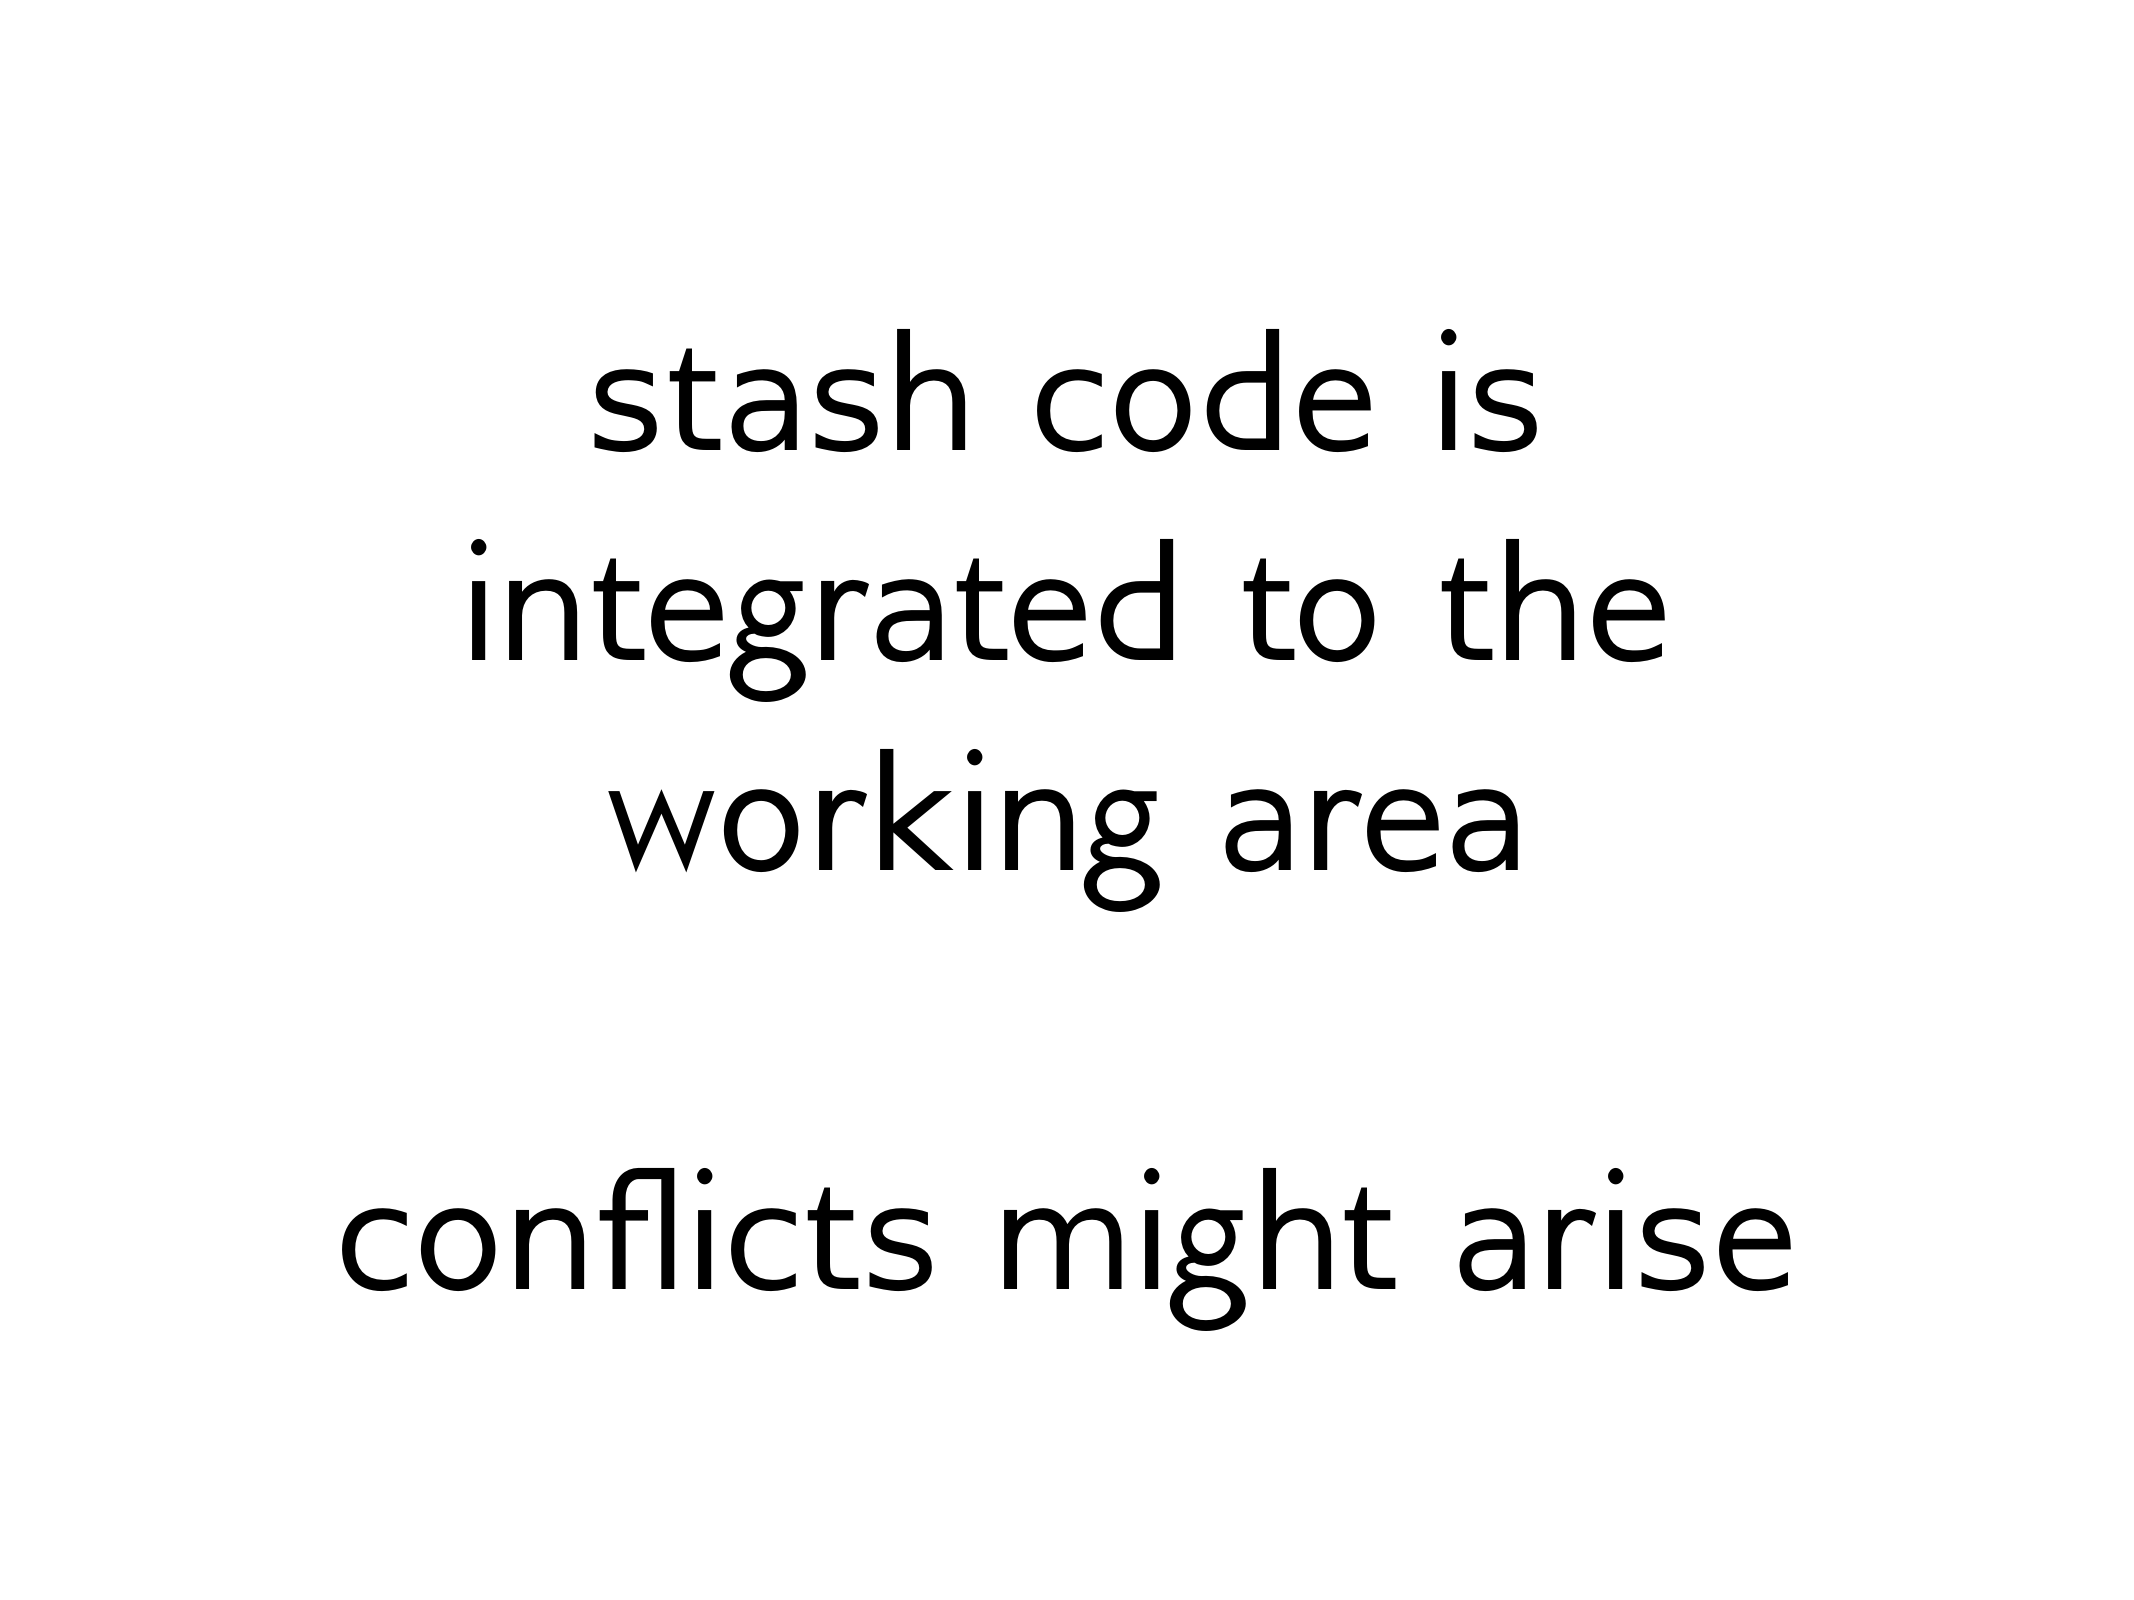

# stash code is integrated to the working area

conflicts might arise